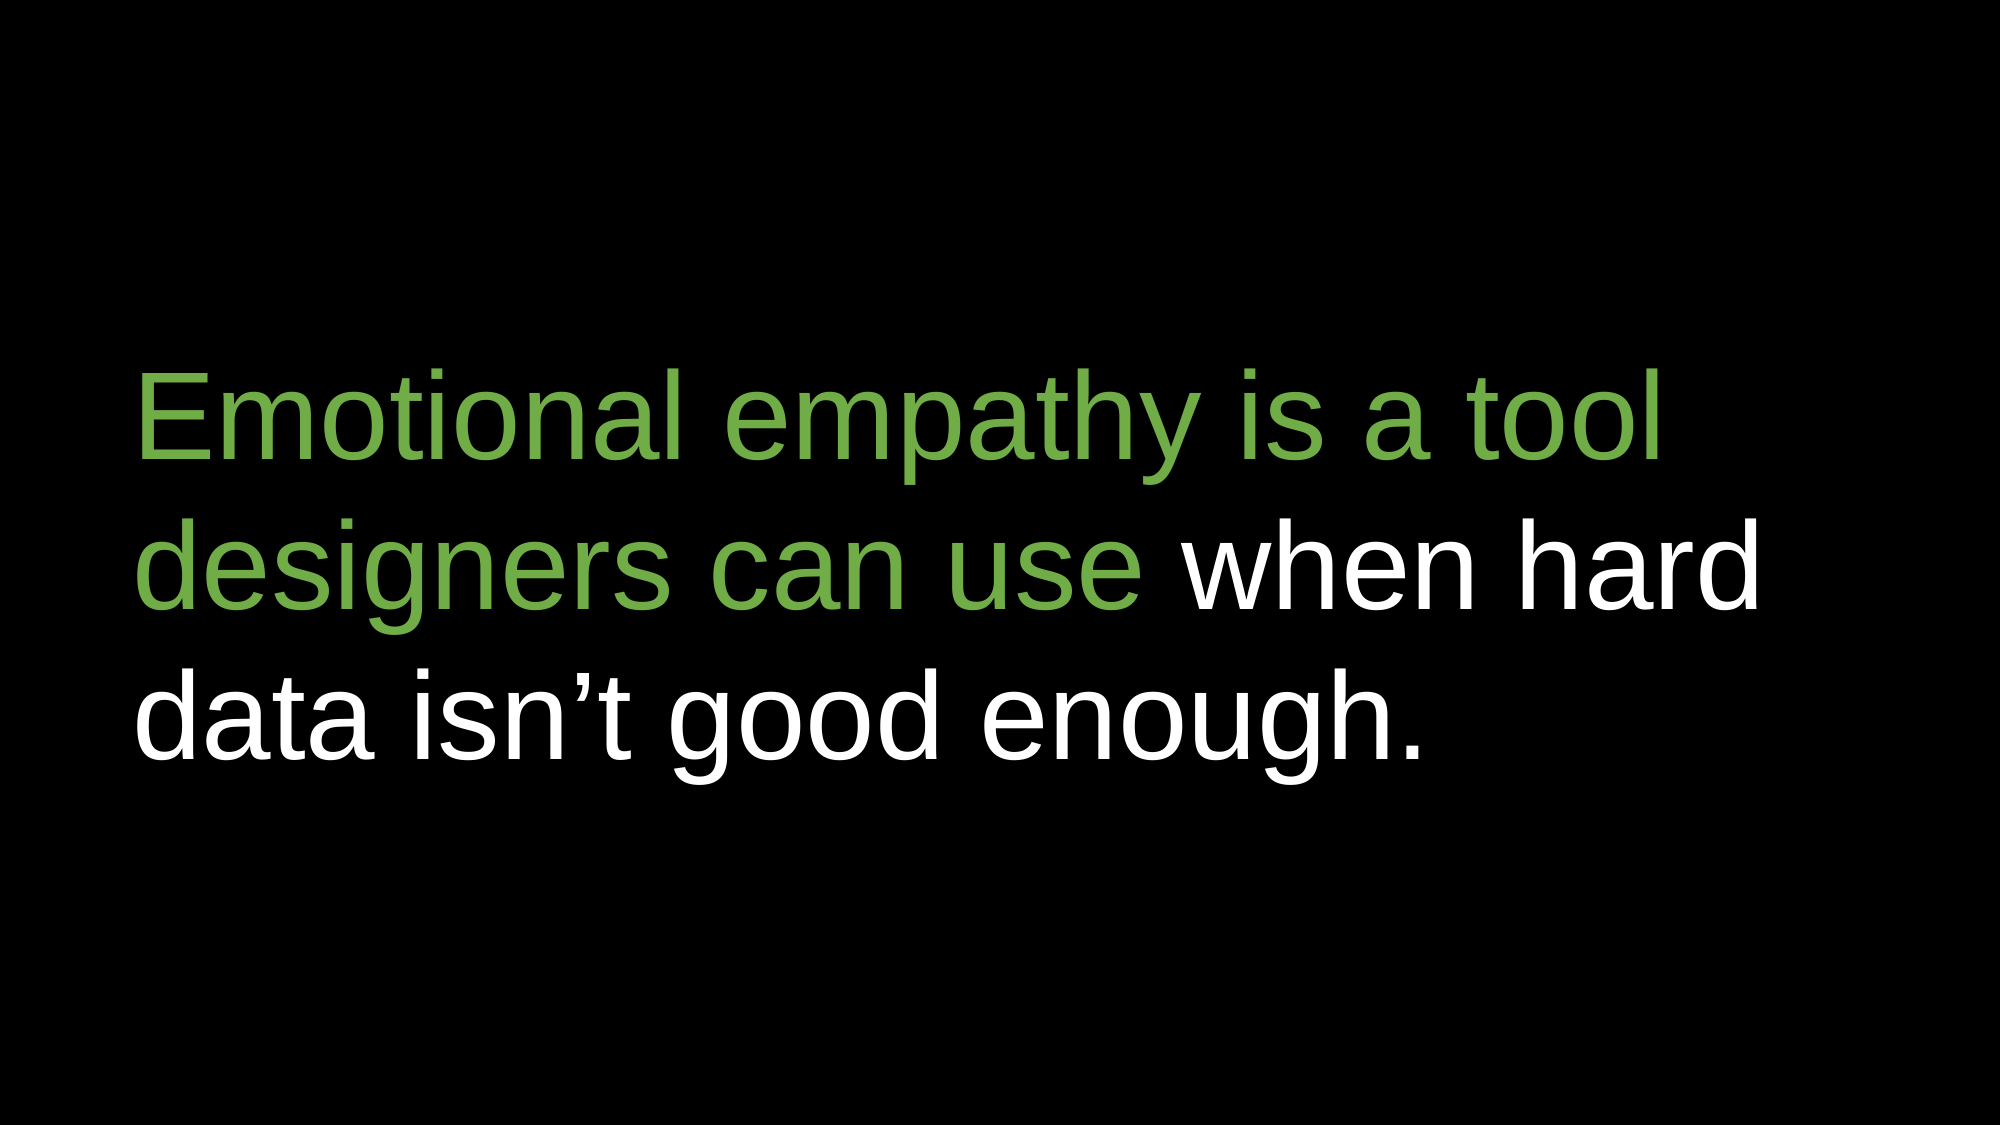

Emotional empathy is a tool designers can use when hard data isn’t good enough.